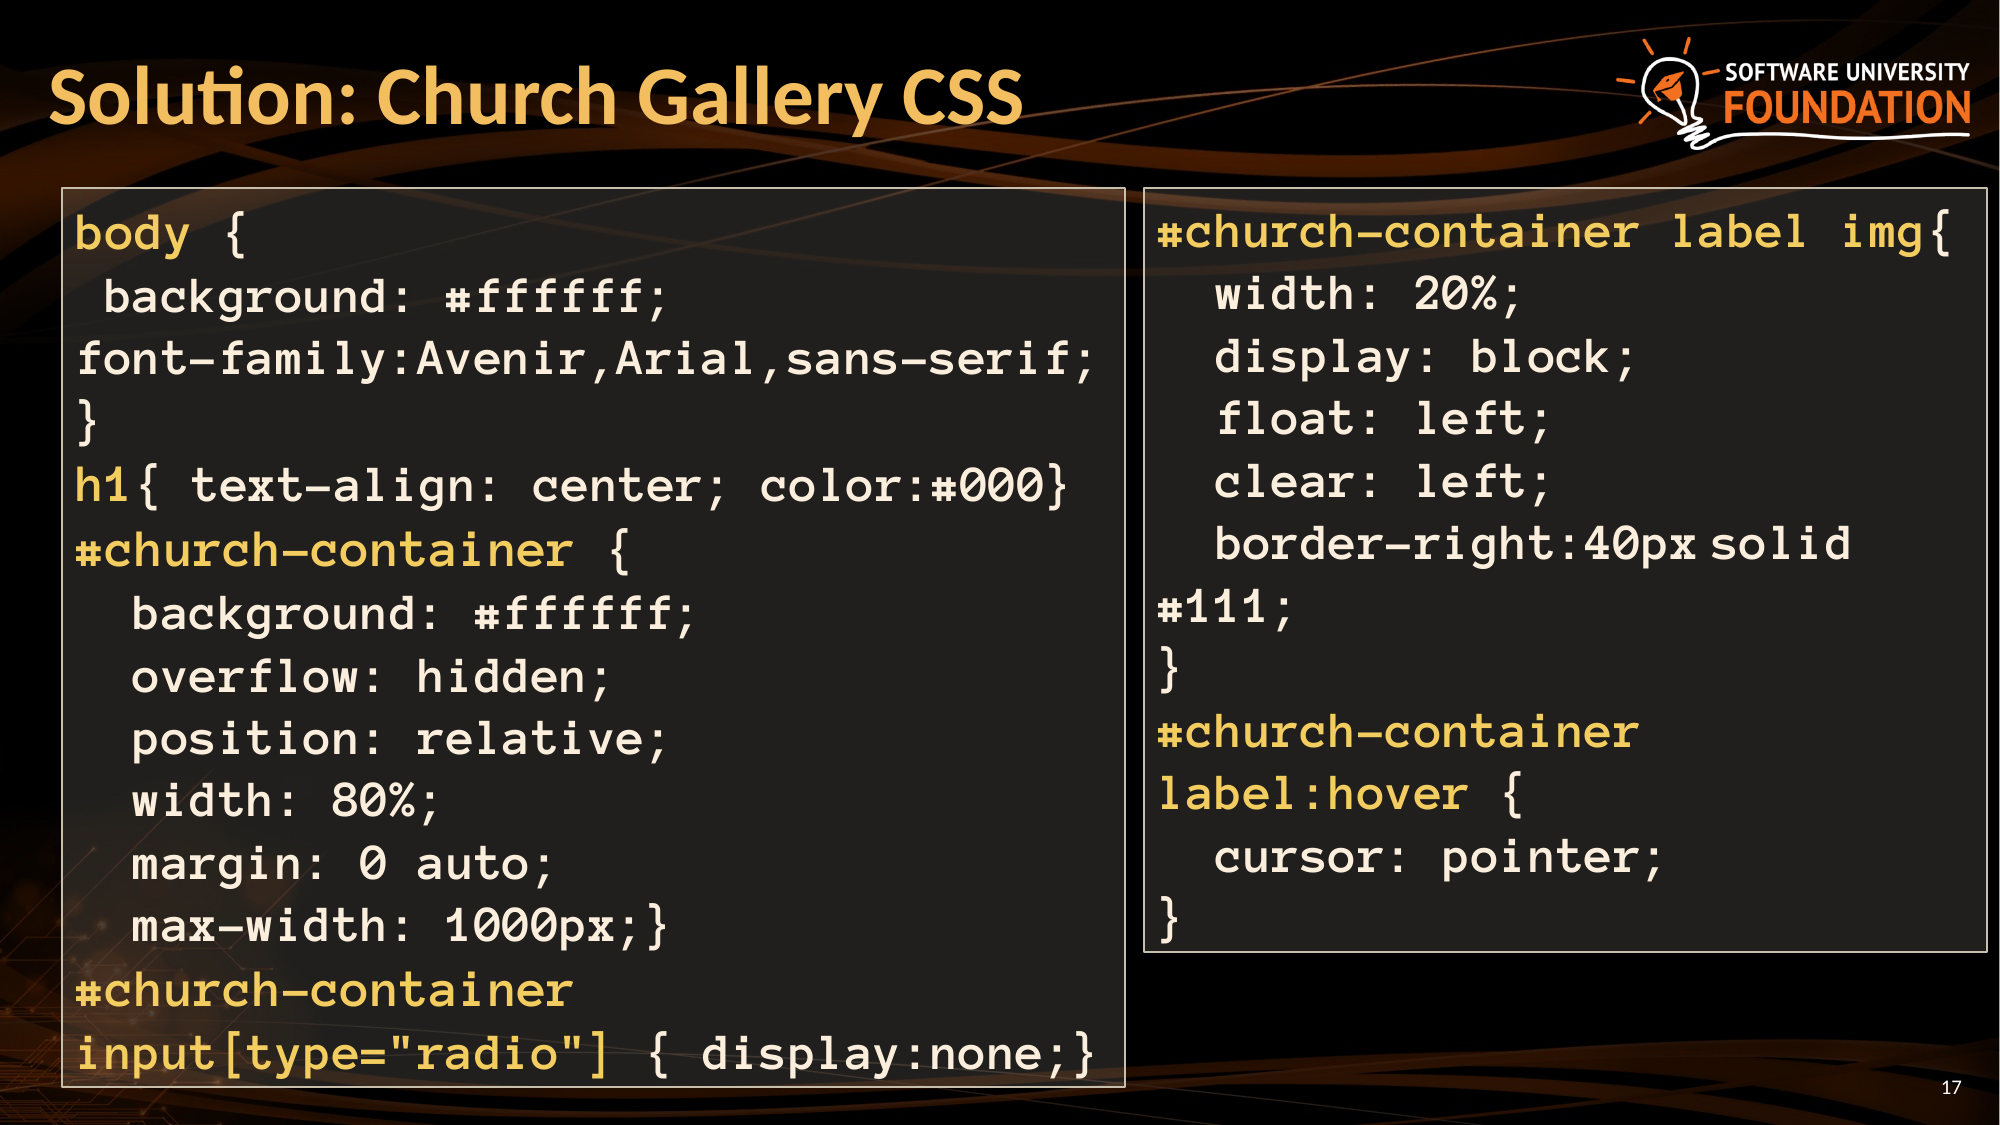

# Solution: Church Gallery CSS
body {
 background: #ffffff;
font-family:Avenir,Arial,sans-serif;
}
h1{ text-align: center; color:#000}
#church-container {
  background: #ffffff;
  overflow: hidden;
  position: relative;
  width: 80%;
  margin: 0 auto;
  max-width: 1000px;}
#church-container input[type="radio"] { display:none;}
#church-container label img{
  width: 20%;
  display: block;
  float: left;
  clear: left;
  border-right:40px solid #111;
}
#church-container label:hover {
  cursor: pointer;
}
17